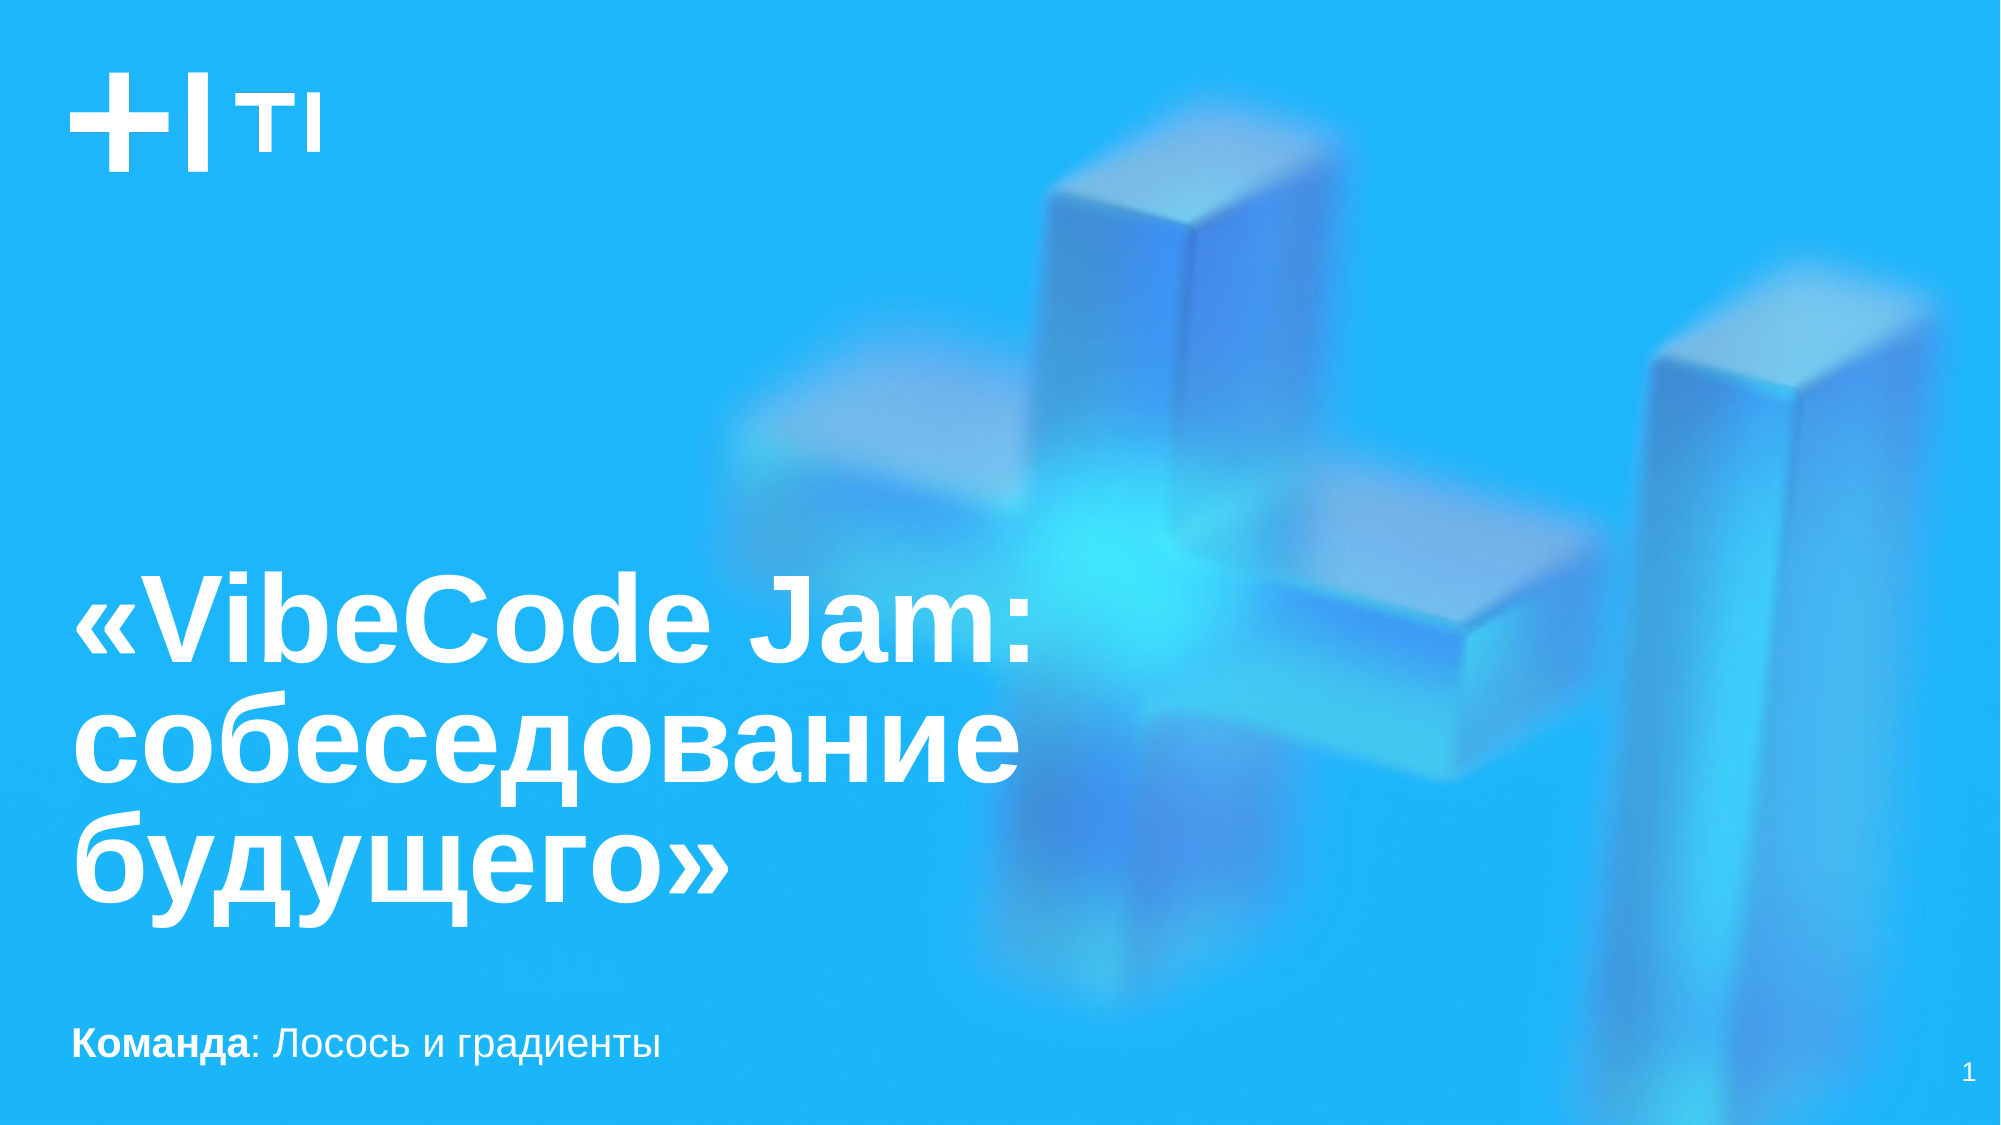

# «VibeCode Jam: собеседование будущего»
Команда: Лосось и градиенты
1